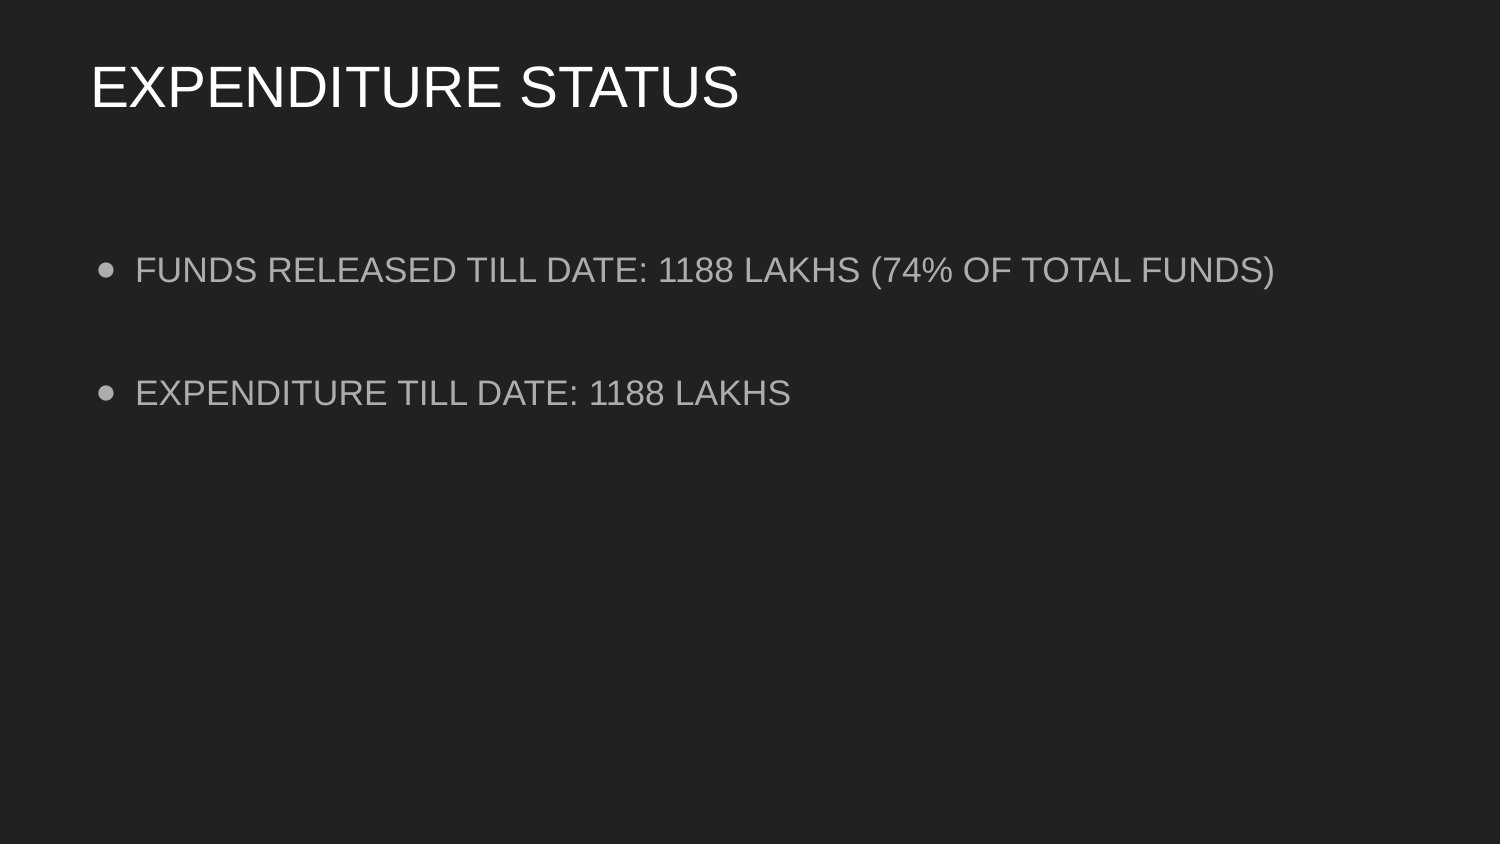

# EXPENDITURE STATUS
FUNDS RELEASED TILL DATE: 1188 LAKHS (74% OF TOTAL FUNDS)

EXPENDITURE TILL DATE: 1188 LAKHS